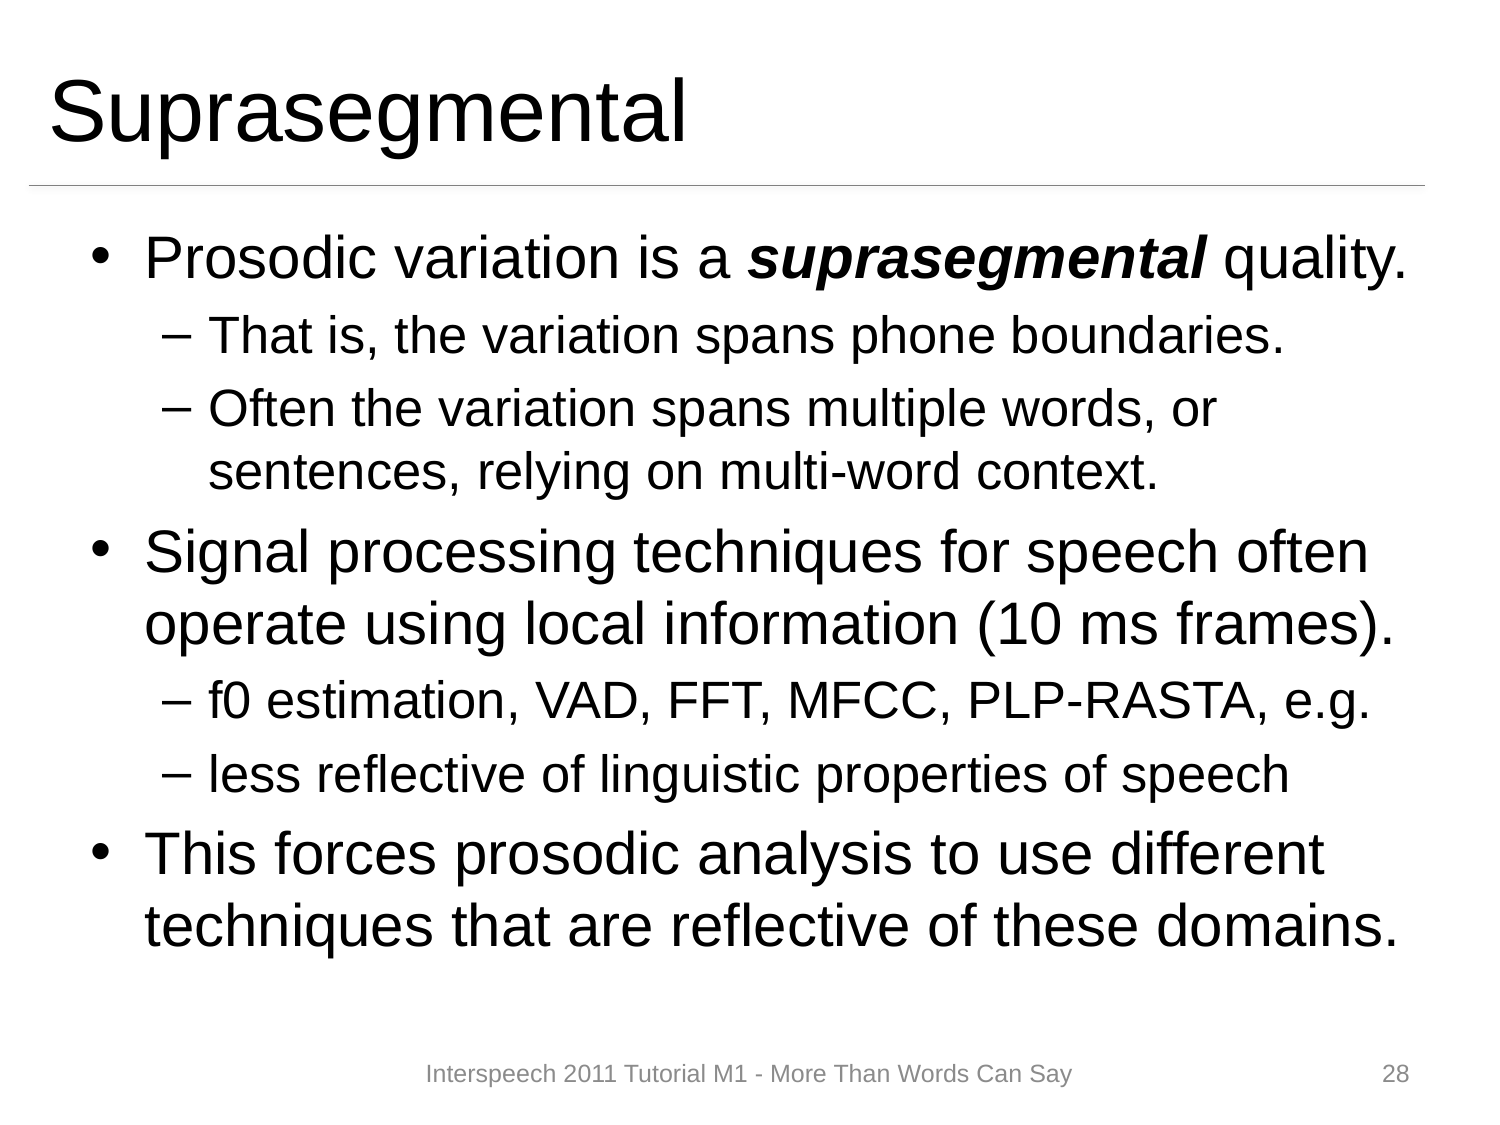

# Suprasegmental
Prosodic variation is a suprasegmental quality.
That is, the variation spans phone boundaries.
Often the variation spans multiple words, or sentences, relying on multi-word context.
Signal processing techniques for speech often operate using local information (10 ms frames).
f0 estimation, VAD, FFT, MFCC, PLP-RASTA, e.g.
less reflective of linguistic properties of speech
This forces prosodic analysis to use different techniques that are reflective of these domains.
Interspeech 2011 Tutorial M1 - More Than Words Can Say
28